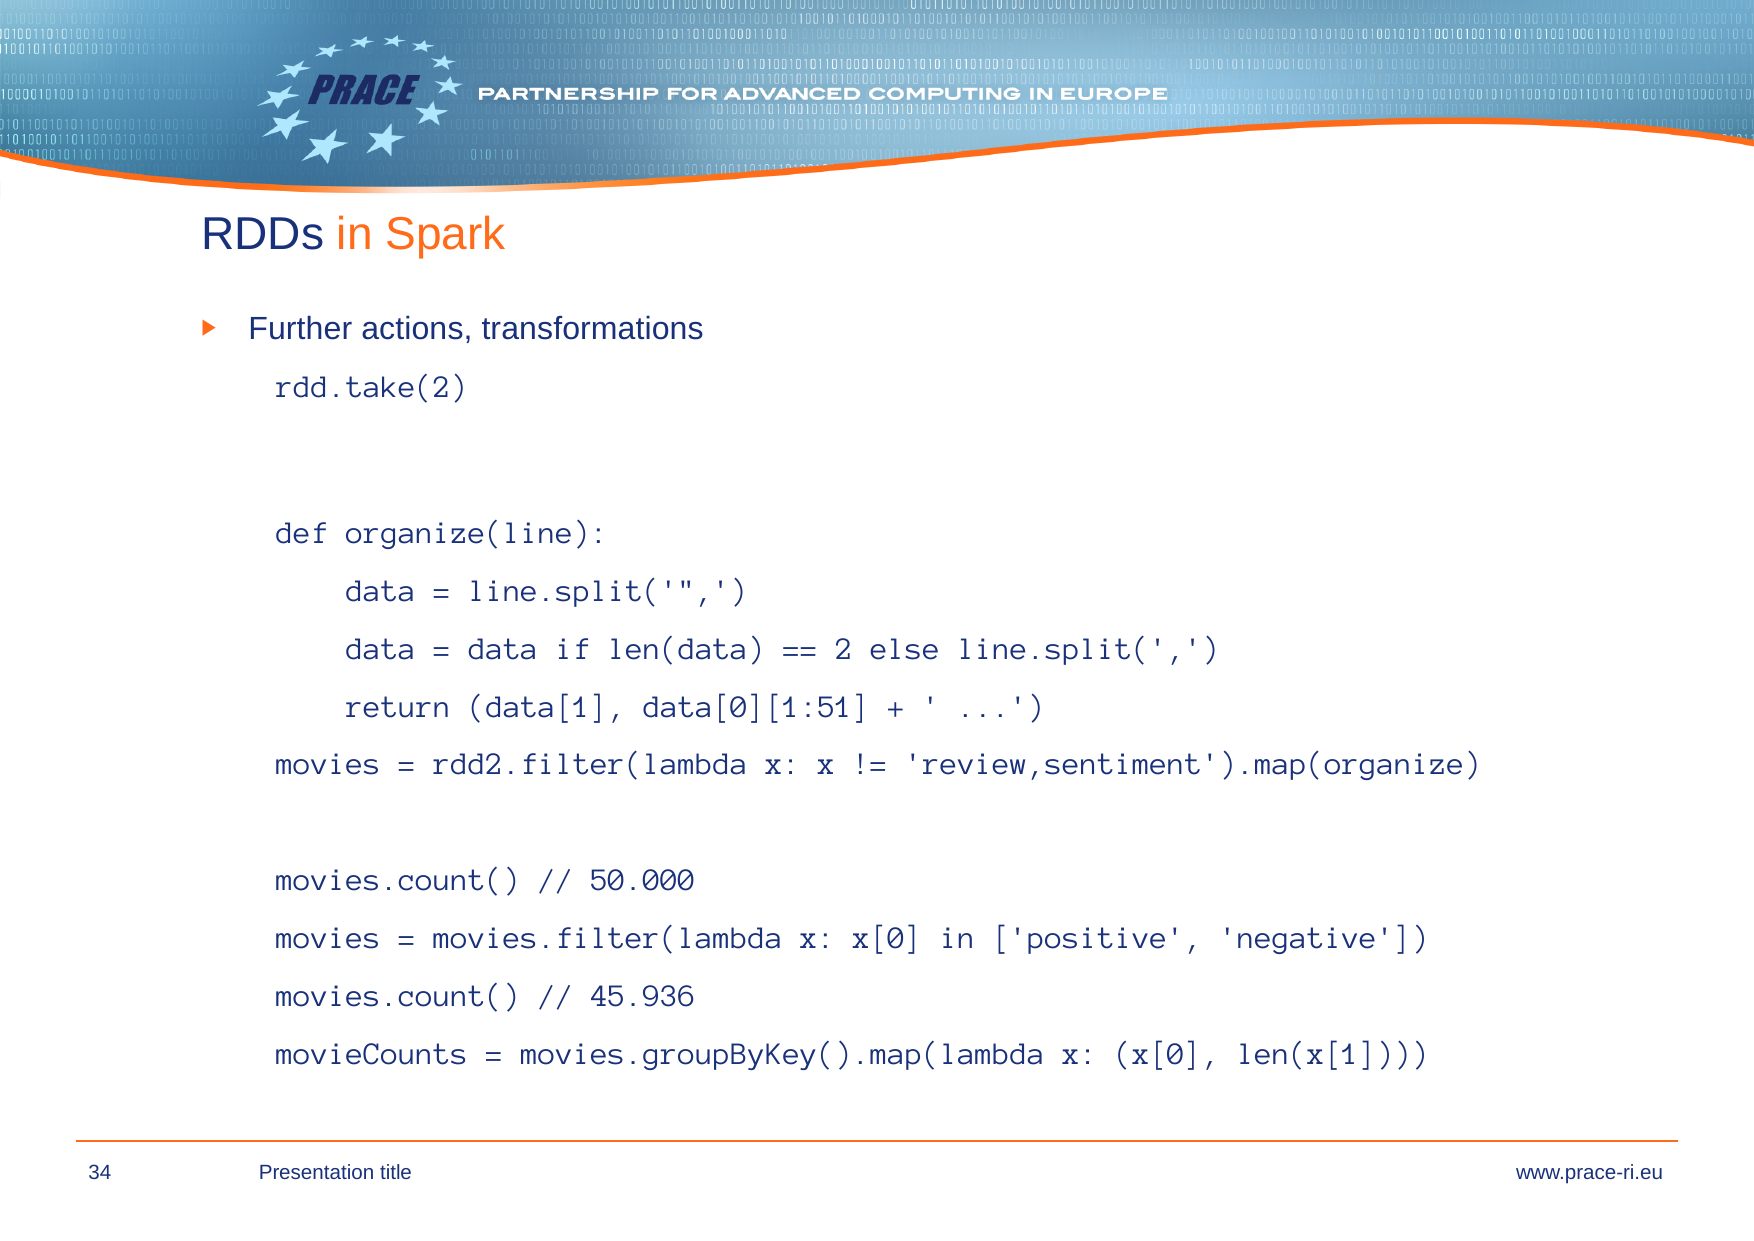

# RDDs in Spark
Further actions, transformations
rdd.take(2)

def organize(line):
    data = line.split('",')
    data = data if len(data) == 2 else line.split(',')
    return (data[1], data[0][1:51] + ' ...')
movies = rdd2.filter(lambda x: x != 'review,sentiment').map(organize)

movies.count() // 50.000
movies = movies.filter(lambda x: x[0] in ['positive', 'negative'])
movies.count() // 45.936
movieCounts = movies.groupByKey().map(lambda x: (x[0], len(x[1])))